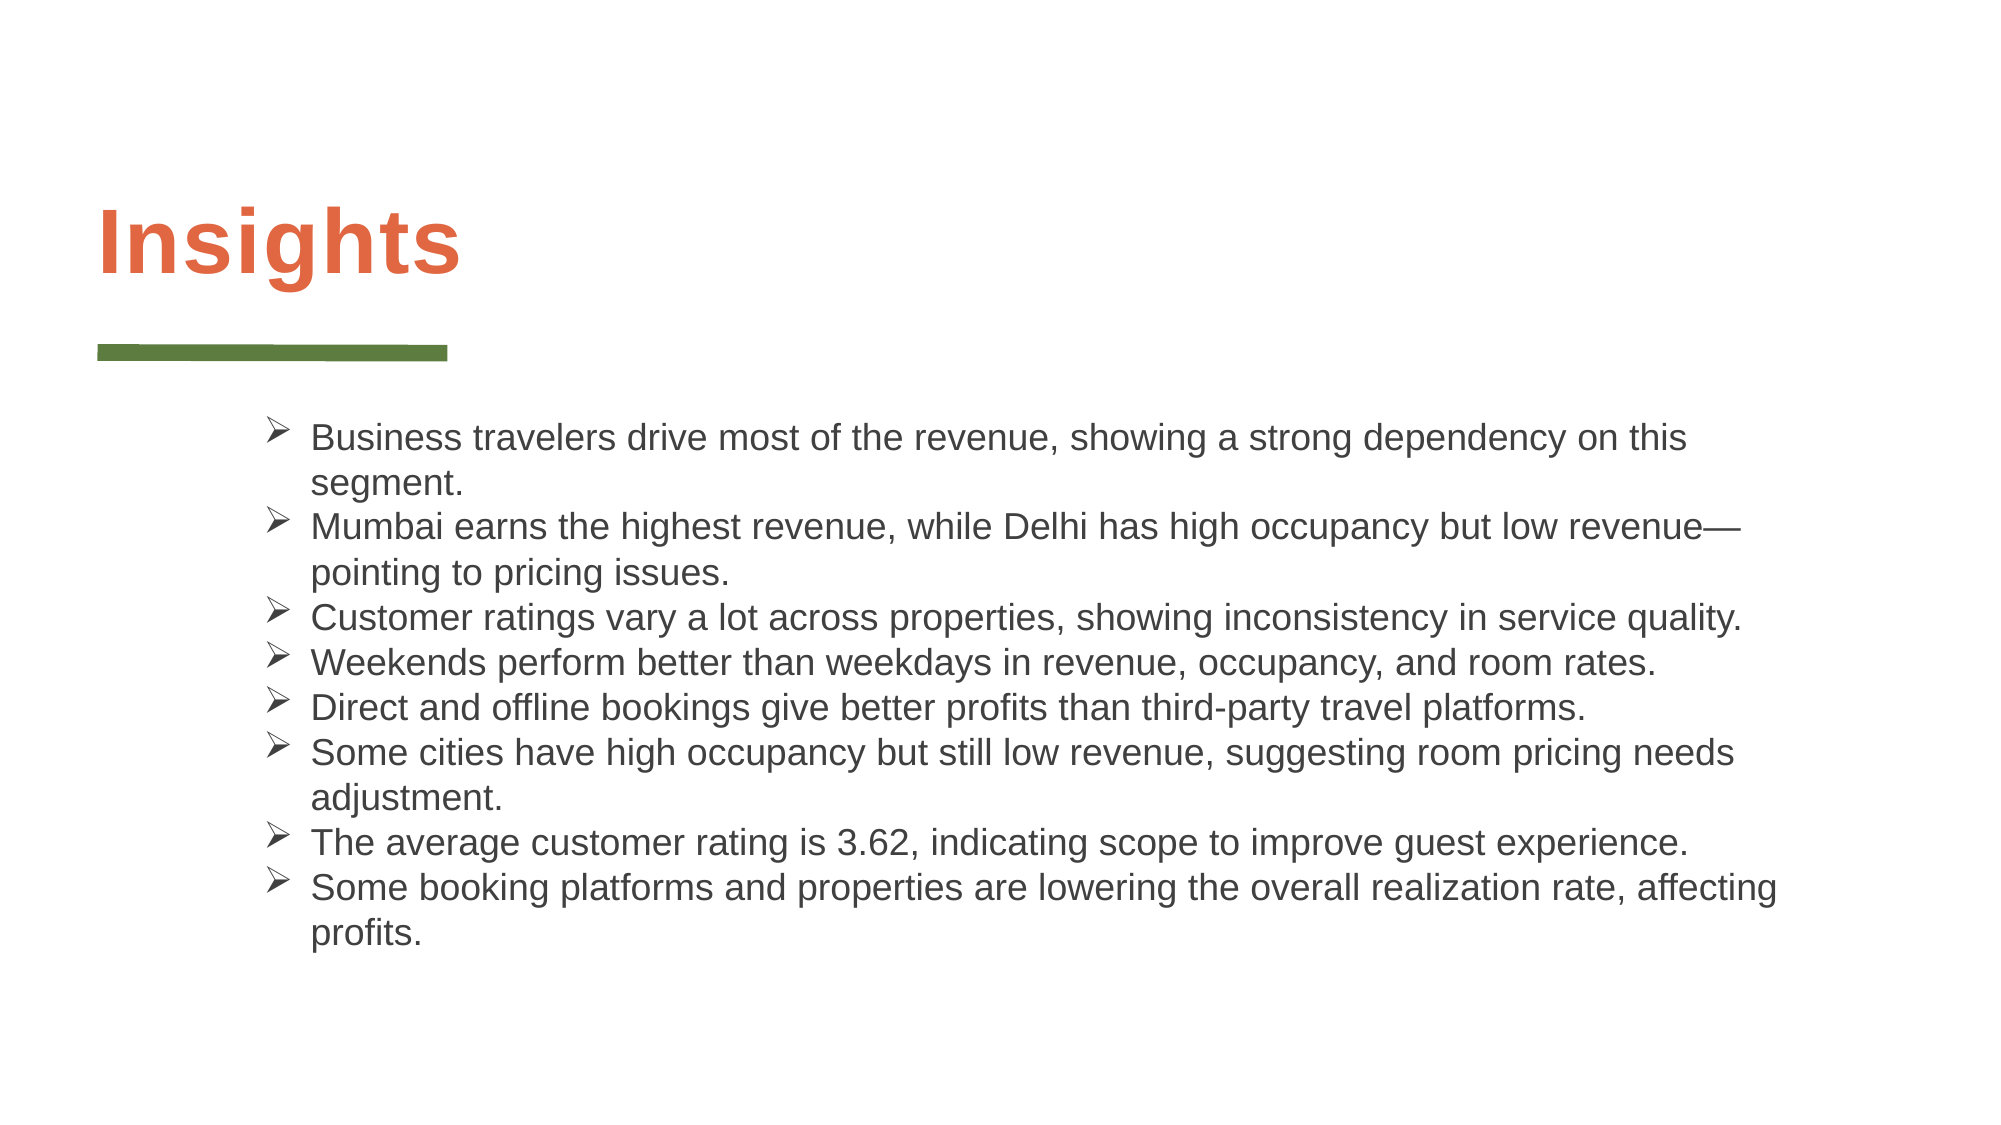

# Insights
Business travelers drive most of the revenue, showing a strong dependency on this segment.
Mumbai earns the highest revenue, while Delhi has high occupancy but low revenue—pointing to pricing issues.
Customer ratings vary a lot across properties, showing inconsistency in service quality.
Weekends perform better than weekdays in revenue, occupancy, and room rates.
Direct and offline bookings give better profits than third-party travel platforms.
Some cities have high occupancy but still low revenue, suggesting room pricing needs adjustment.
The average customer rating is 3.62, indicating scope to improve guest experience.
Some booking platforms and properties are lowering the overall realization rate, affecting profits.